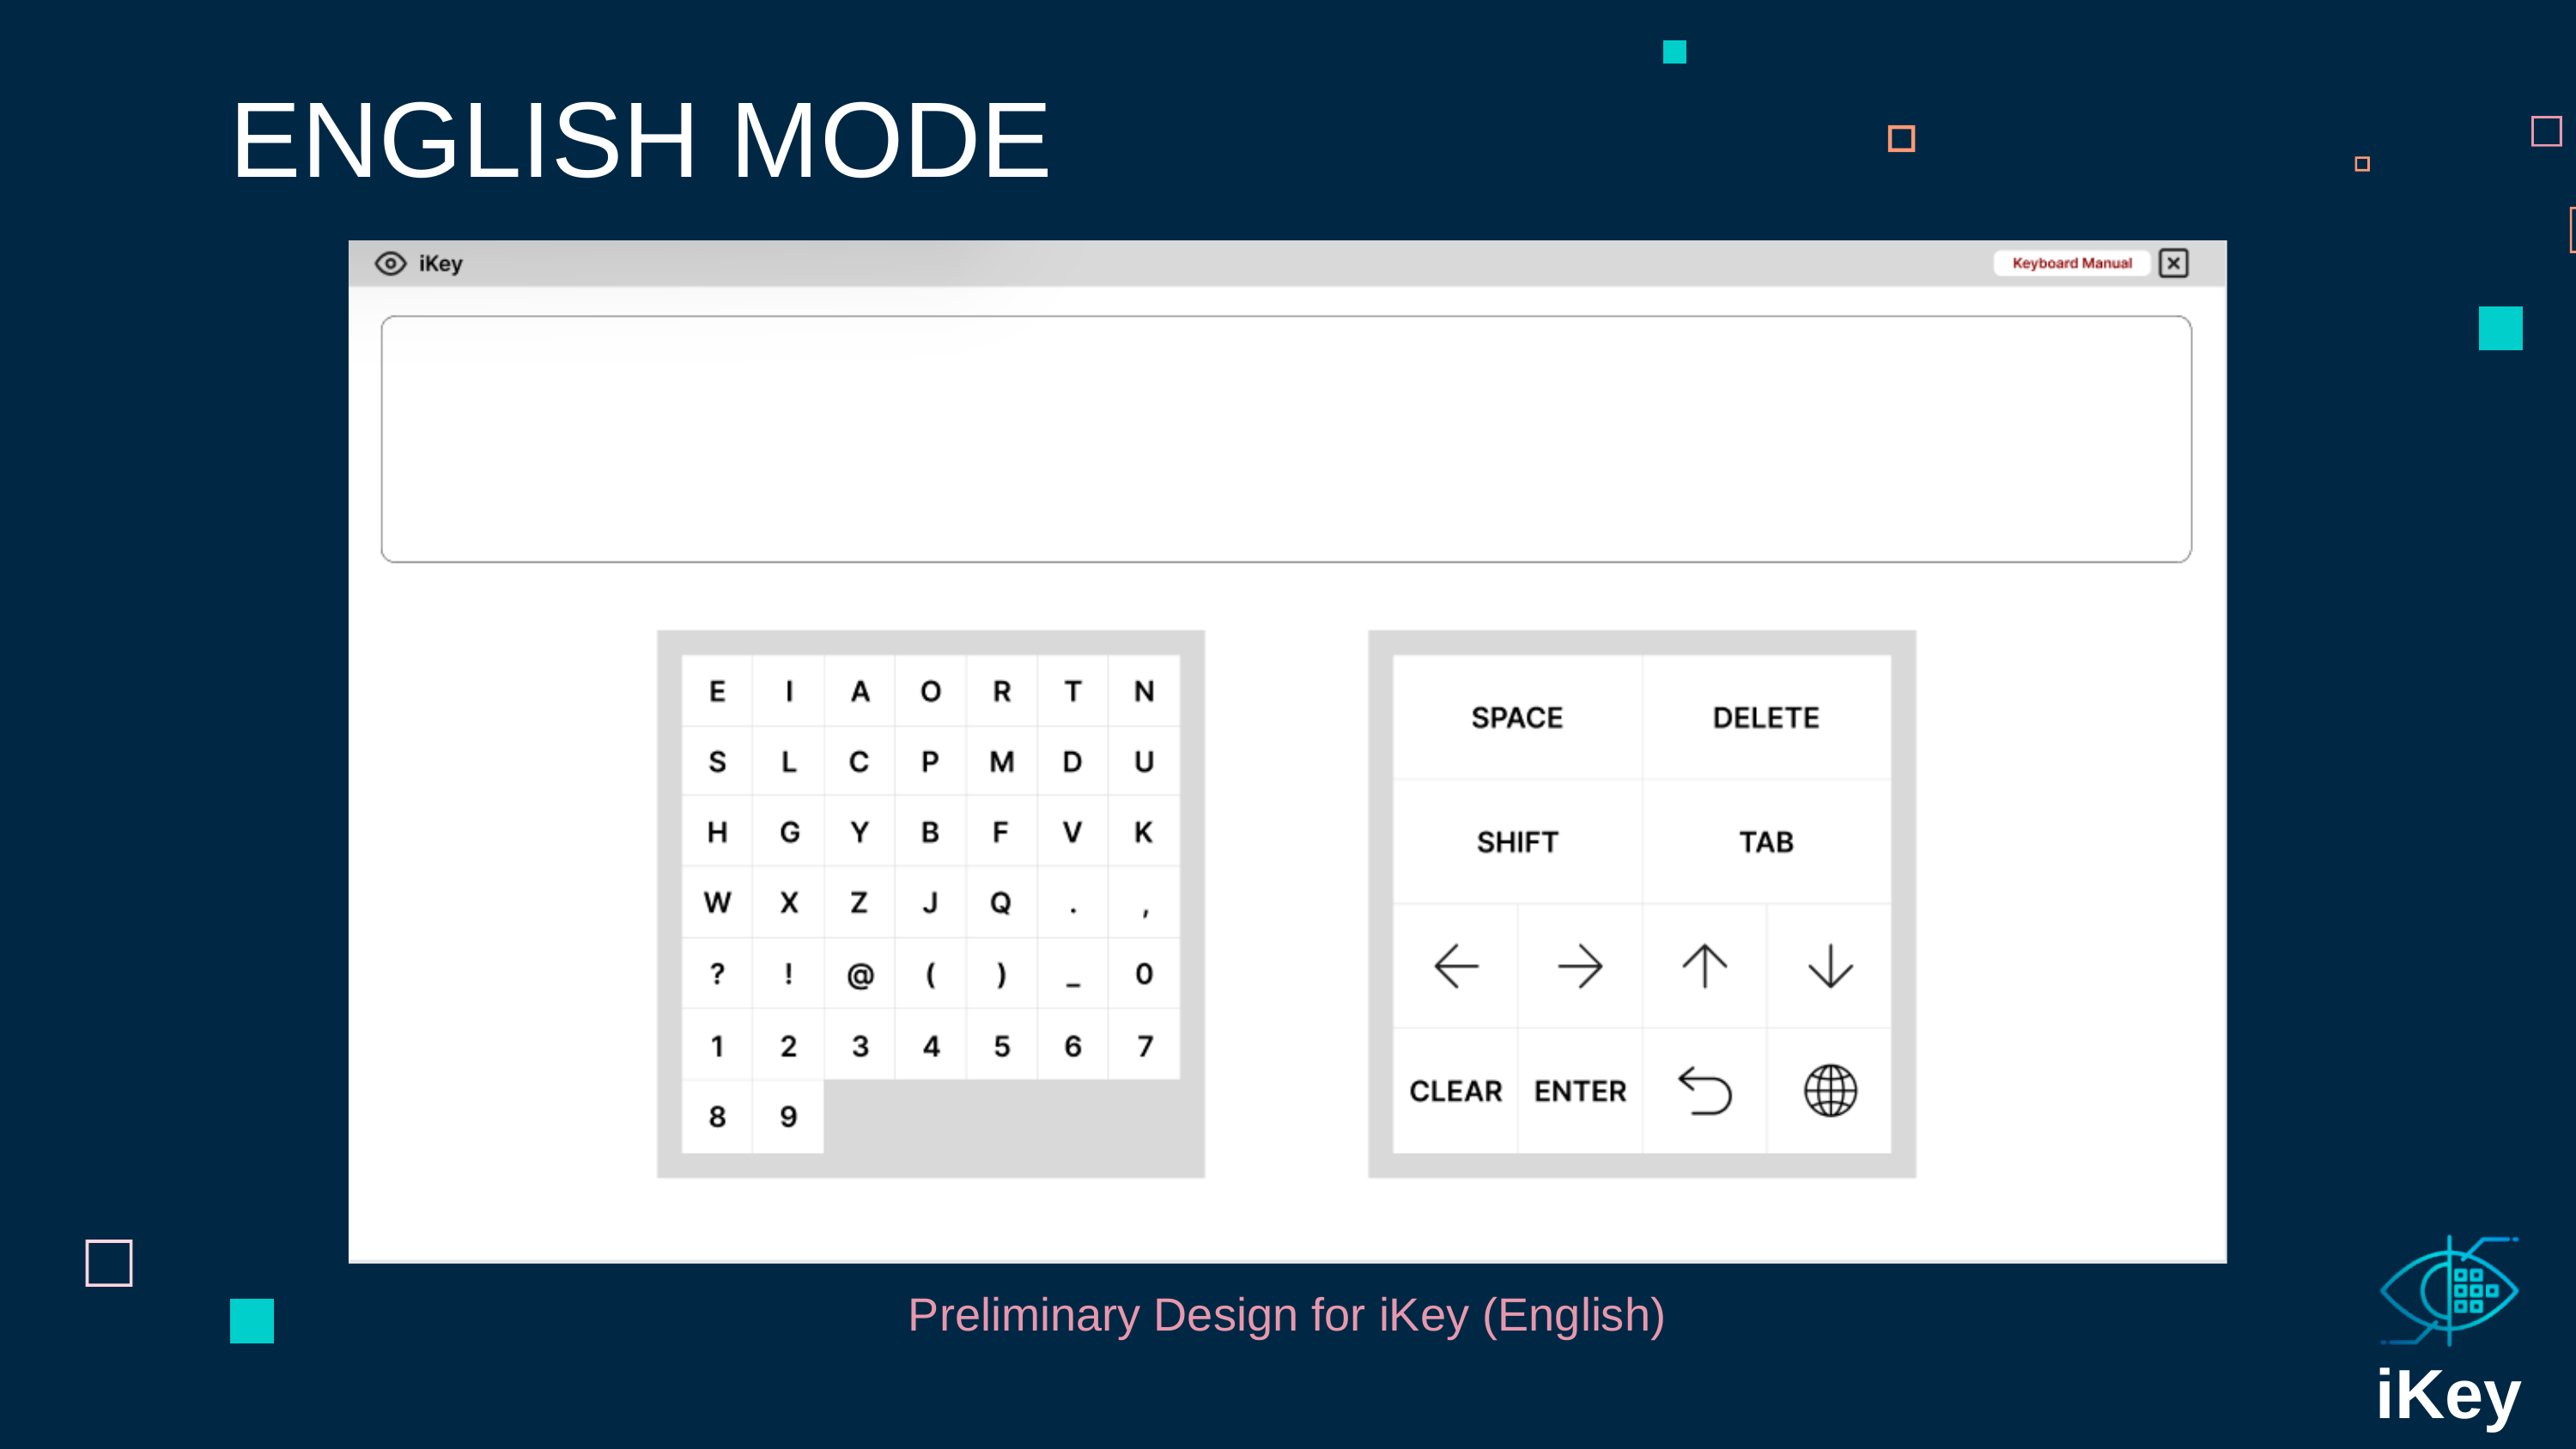

ENGLISH MODE

Preliminary Design for iKey (English)

iKey